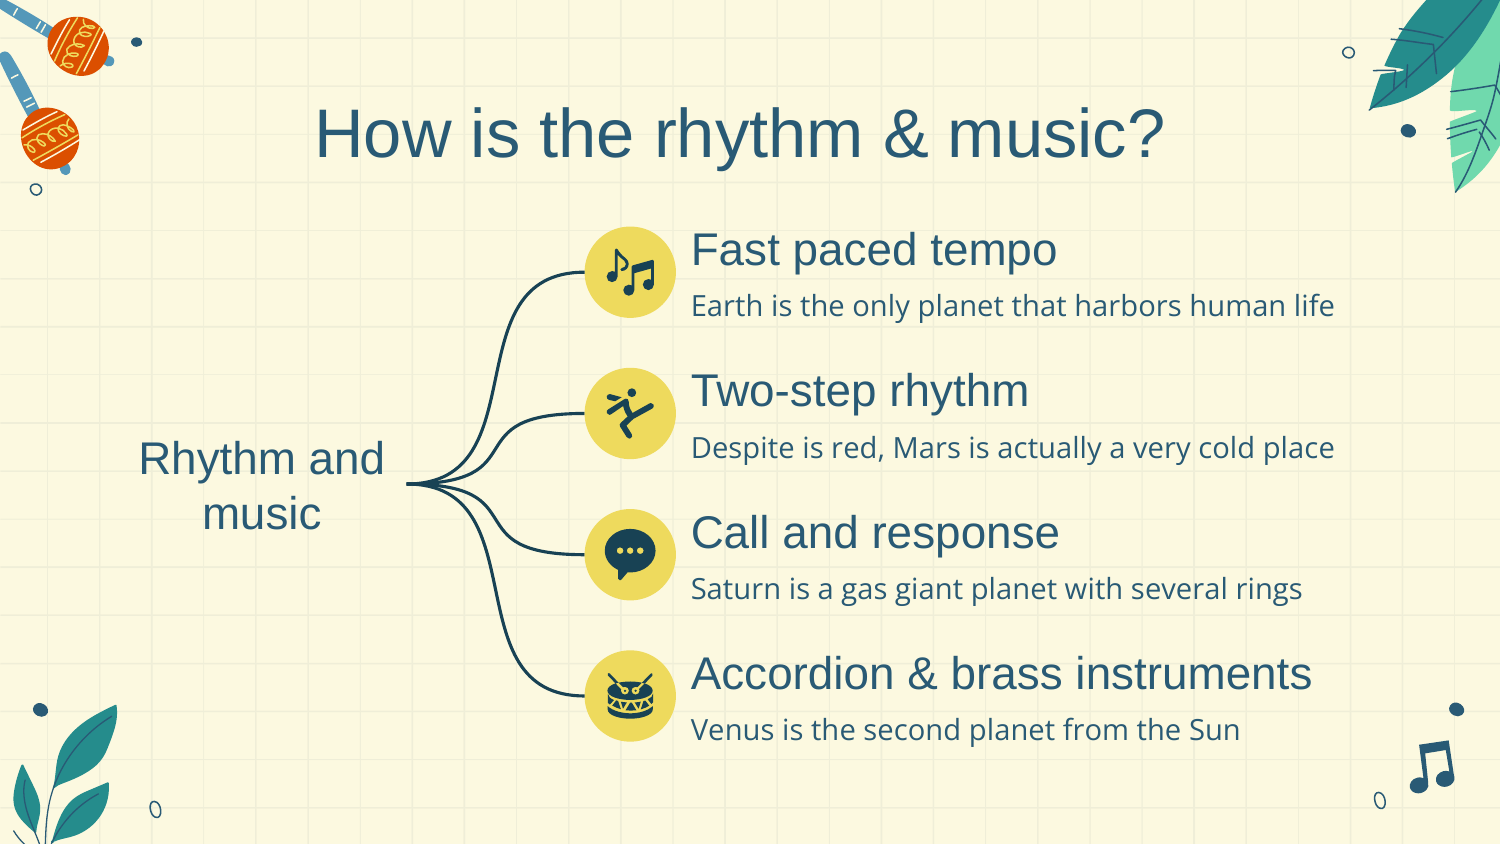

# How is the rhythm & music?
Fast paced tempo

Earth is the only planet that harbors human life
Two-step rhythm

Rhythm and music
Despite is red, Mars is actually a very cold place
Call and response

Saturn is a gas giant planet with several rings
Accordion & brass instruments

Venus is the second planet from the Sun